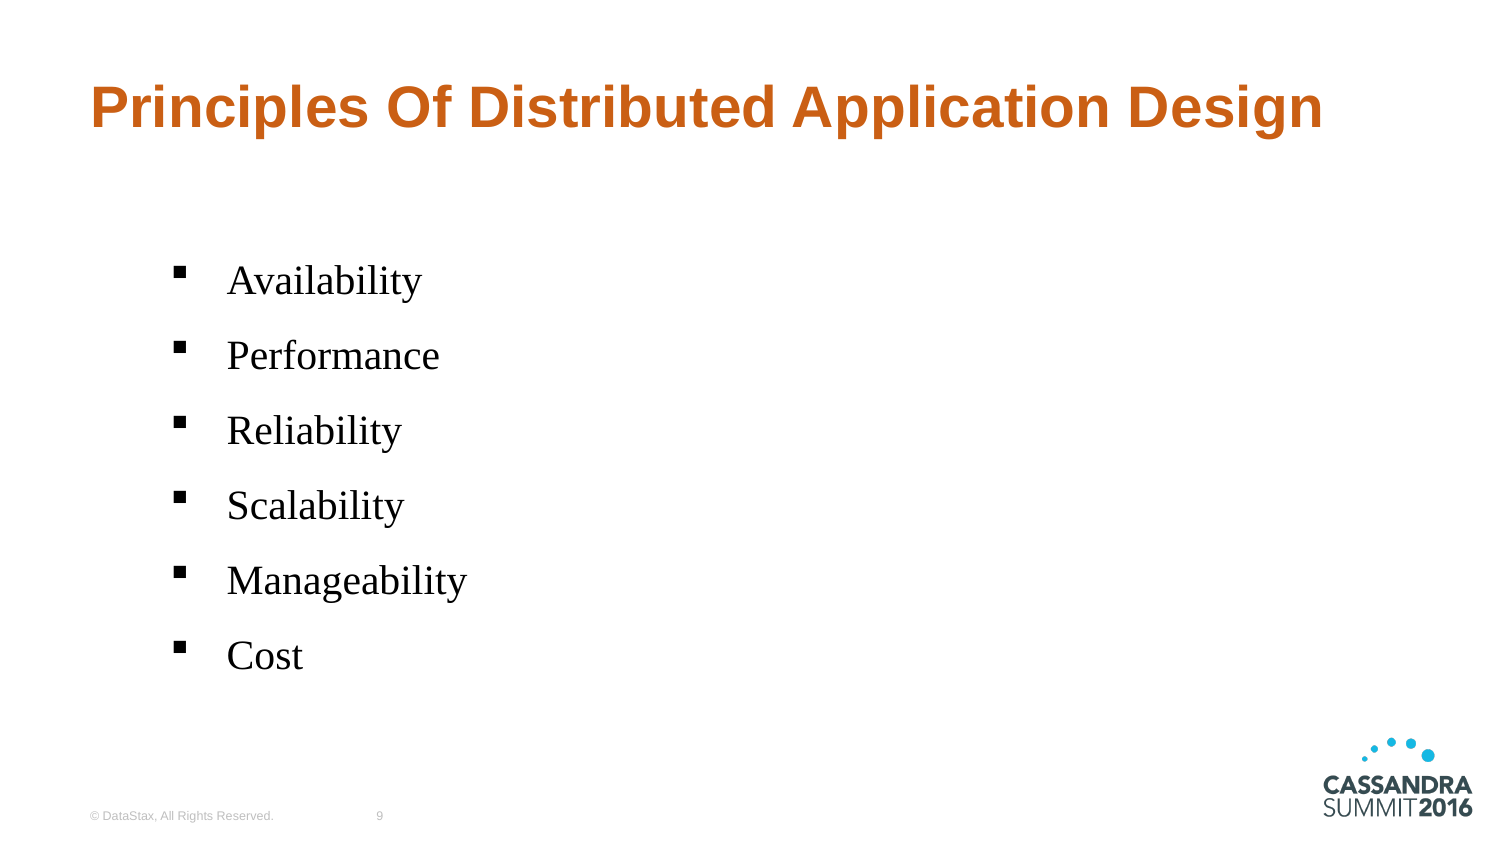

# Principles Of Distributed Application Design
Availability
Performance
Reliability
Scalability
Manageability
Cost
© DataStax, All Rights Reserved.
9